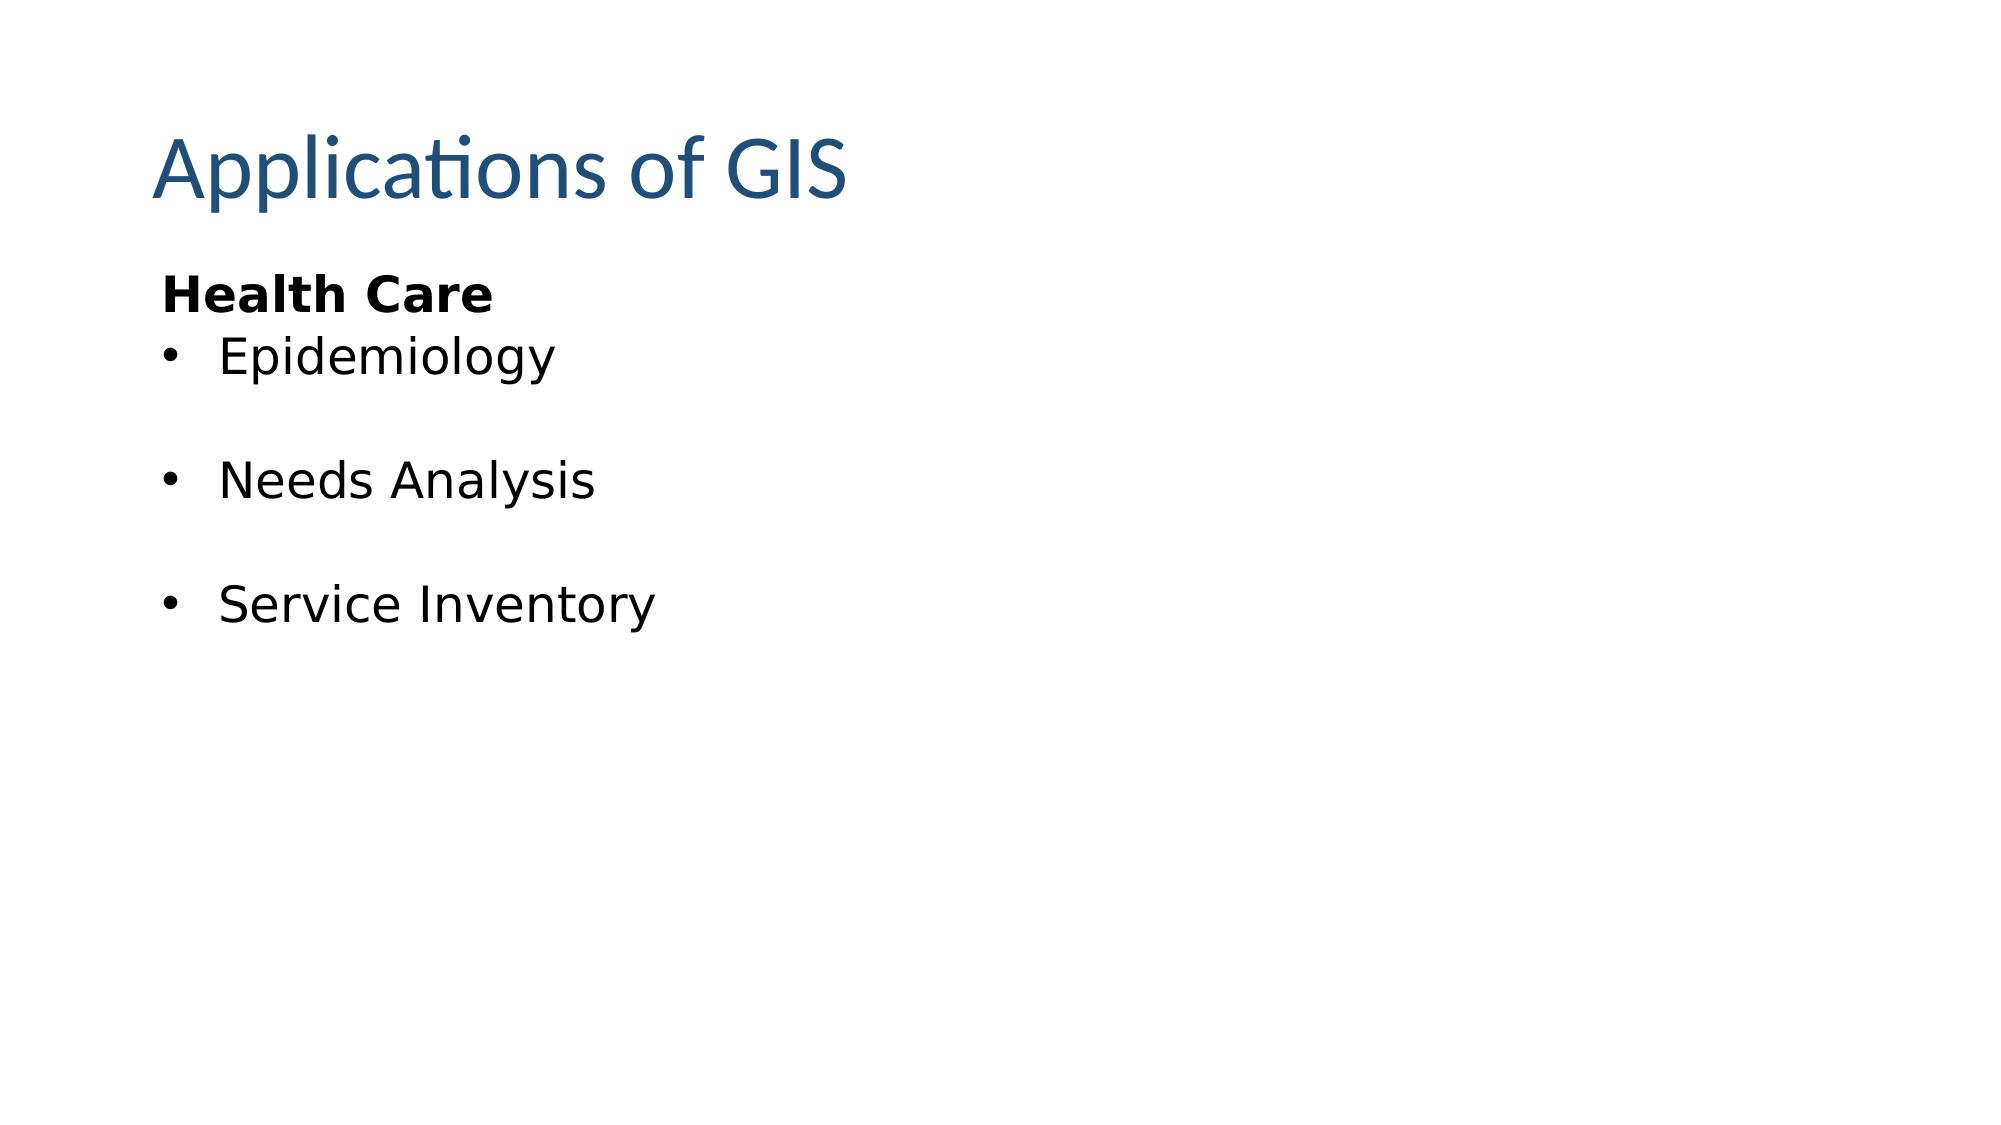

# Applications of GIS
Health Care
Epidemiology

Needs Analysis

Service Inventory